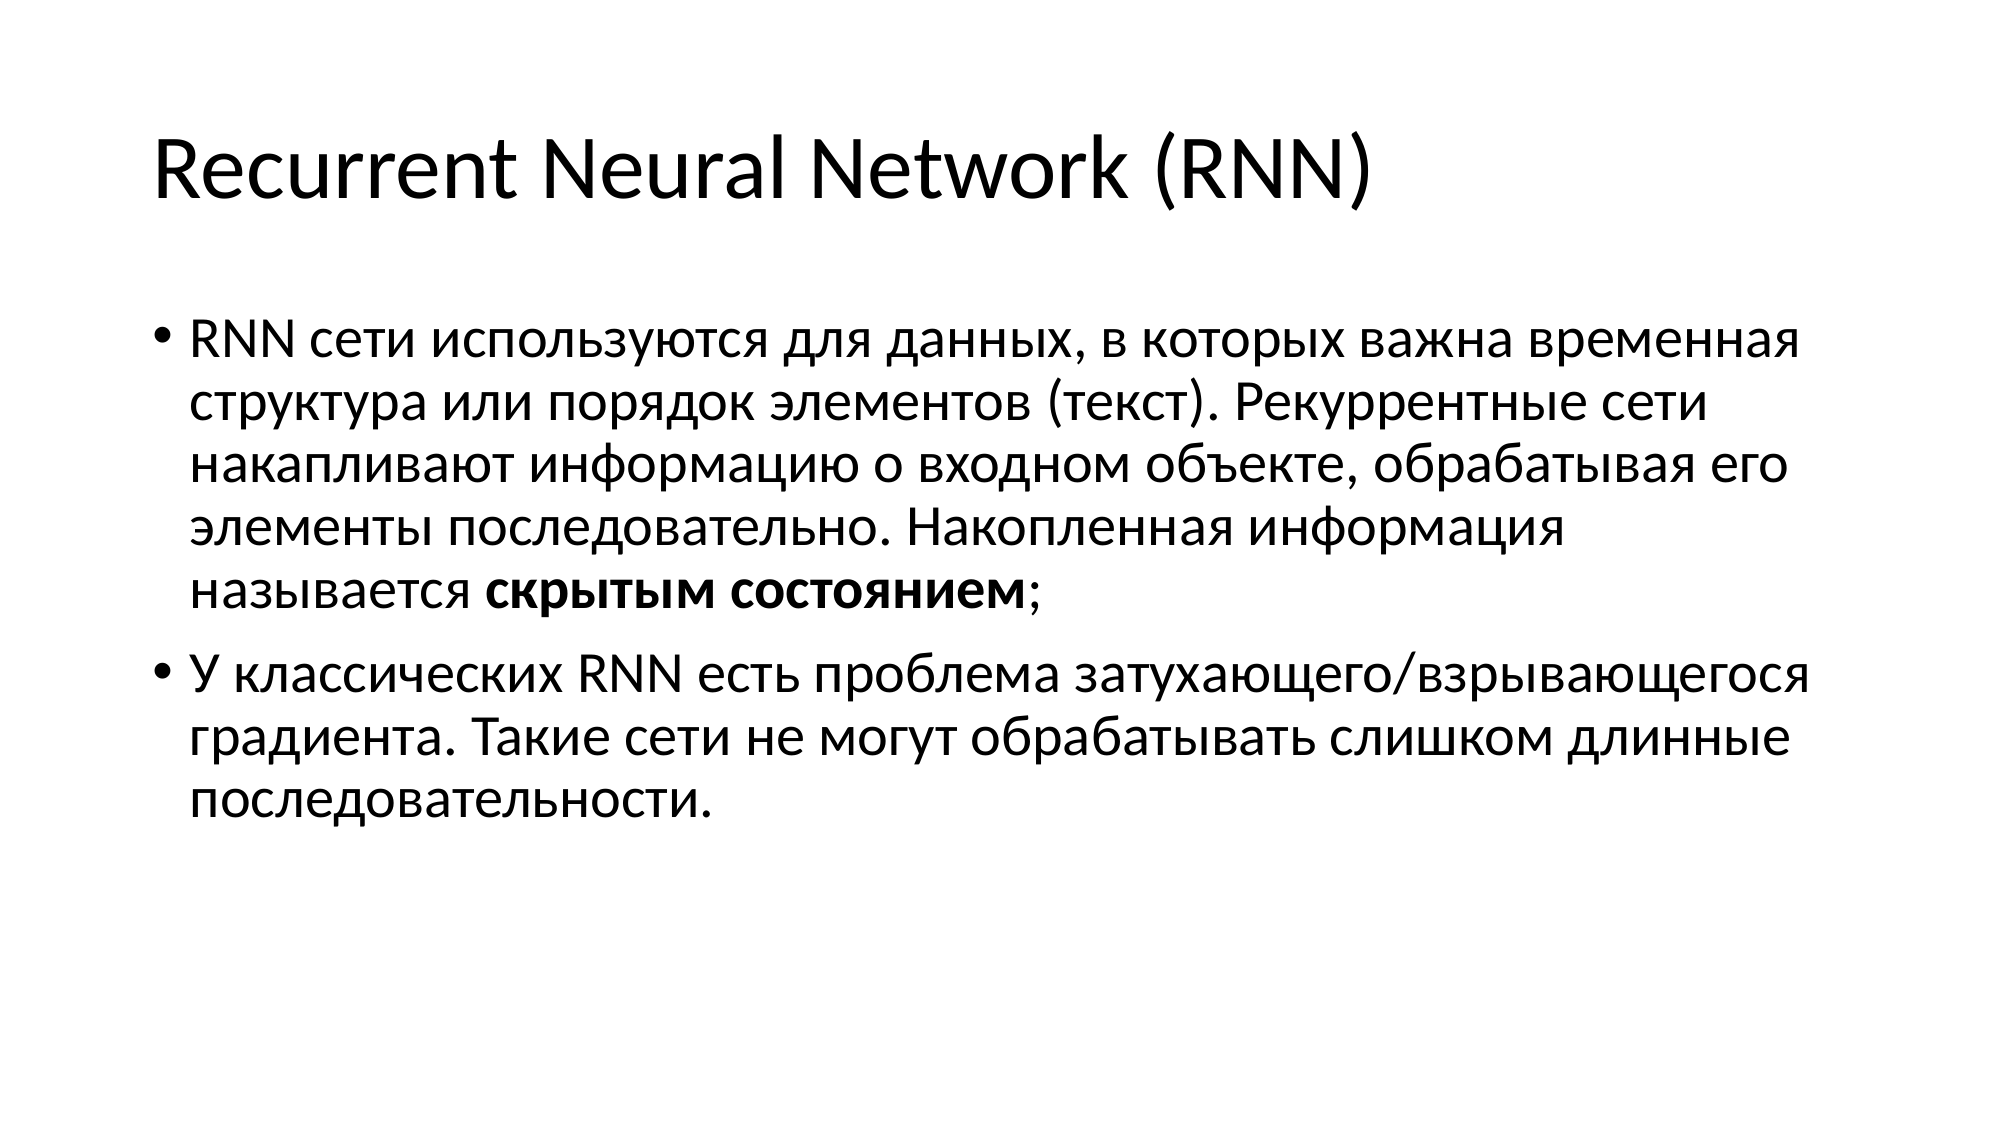

# Recurrent Neural Network (RNN)
RNN сети используются для данных, в которых важна временная структура или порядок элементов (текст). Рекуррентные сети накапливают информацию о входном объекте, обрабатывая его элементы последовательно. Накопленная информация называется скрытым состоянием;
У классических RNN есть проблема затухающего/взрывающегося градиента. Такие сети не могут обрабатывать слишком длинные последовательности.